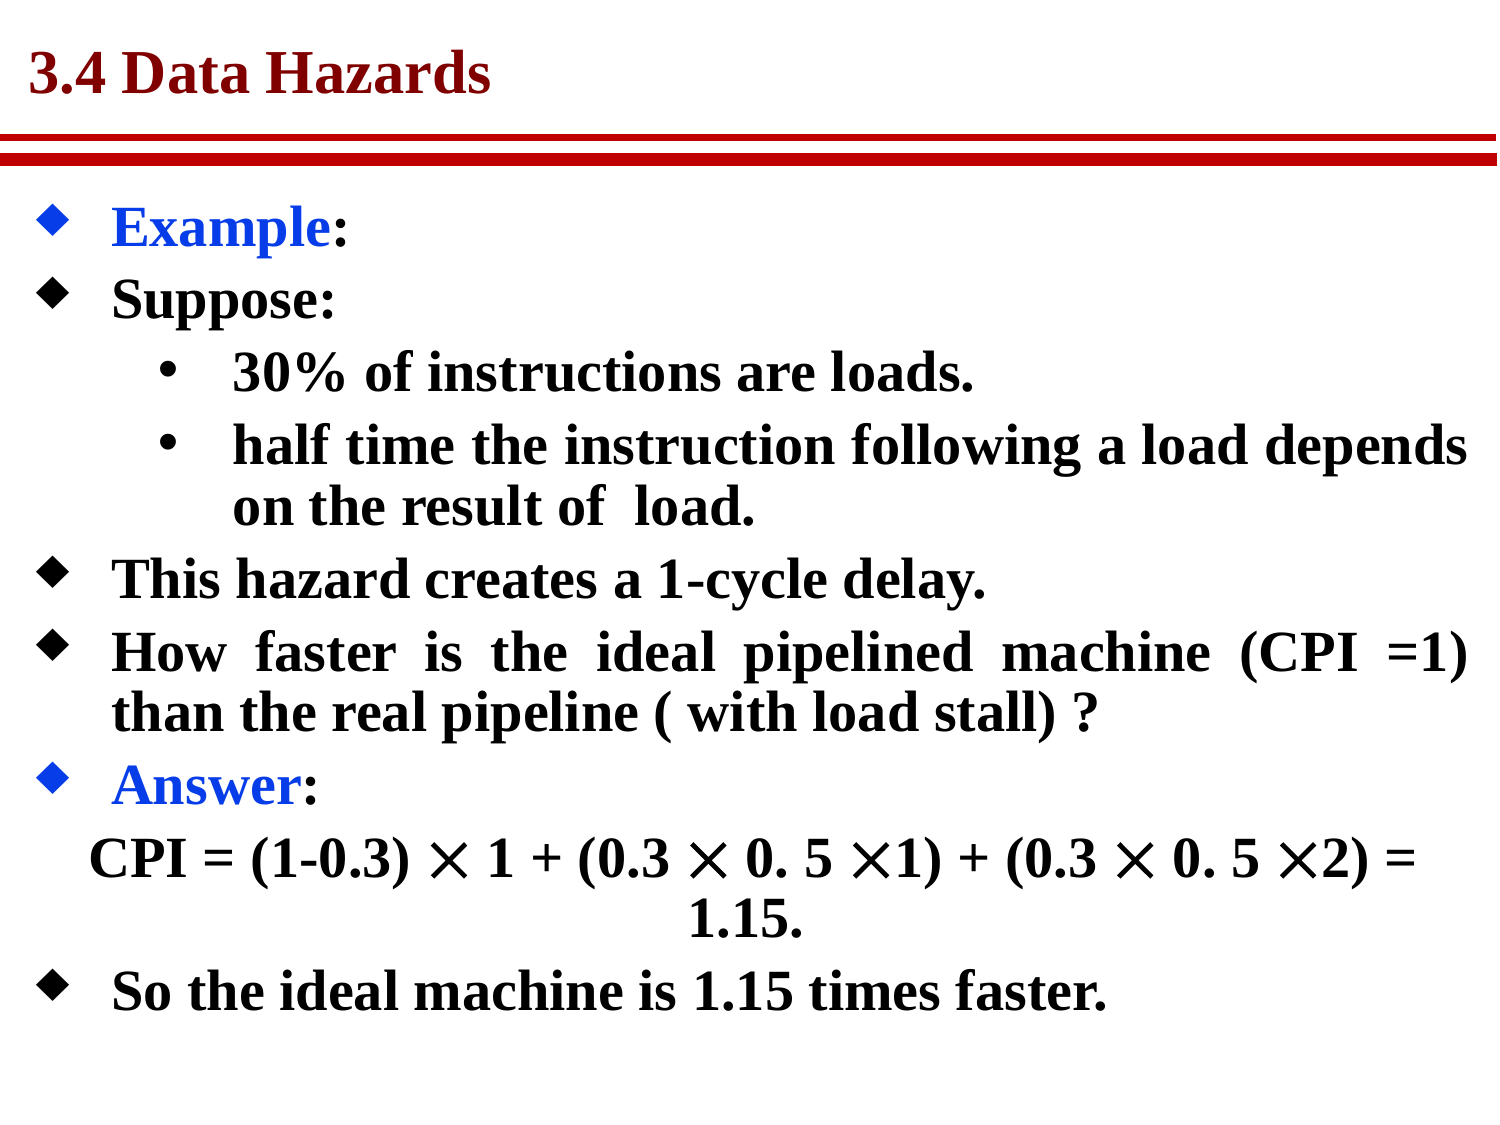

# 3.4 Data Hazards
Example:
Suppose:
30% of instructions are loads.
half time the instruction following a load depends on the result of  load.
This hazard creates a 1-cycle delay.
How faster is the ideal pipelined machine (CPI =1) than the real pipeline ( with load stall) ?
Answer:
CPI = (1-0.3) × 1 + (0.3 × 0. 5 ×1) + (0.3 × 0. 5 ×2) = 1.15.
So the ideal machine is 1.15 times faster.